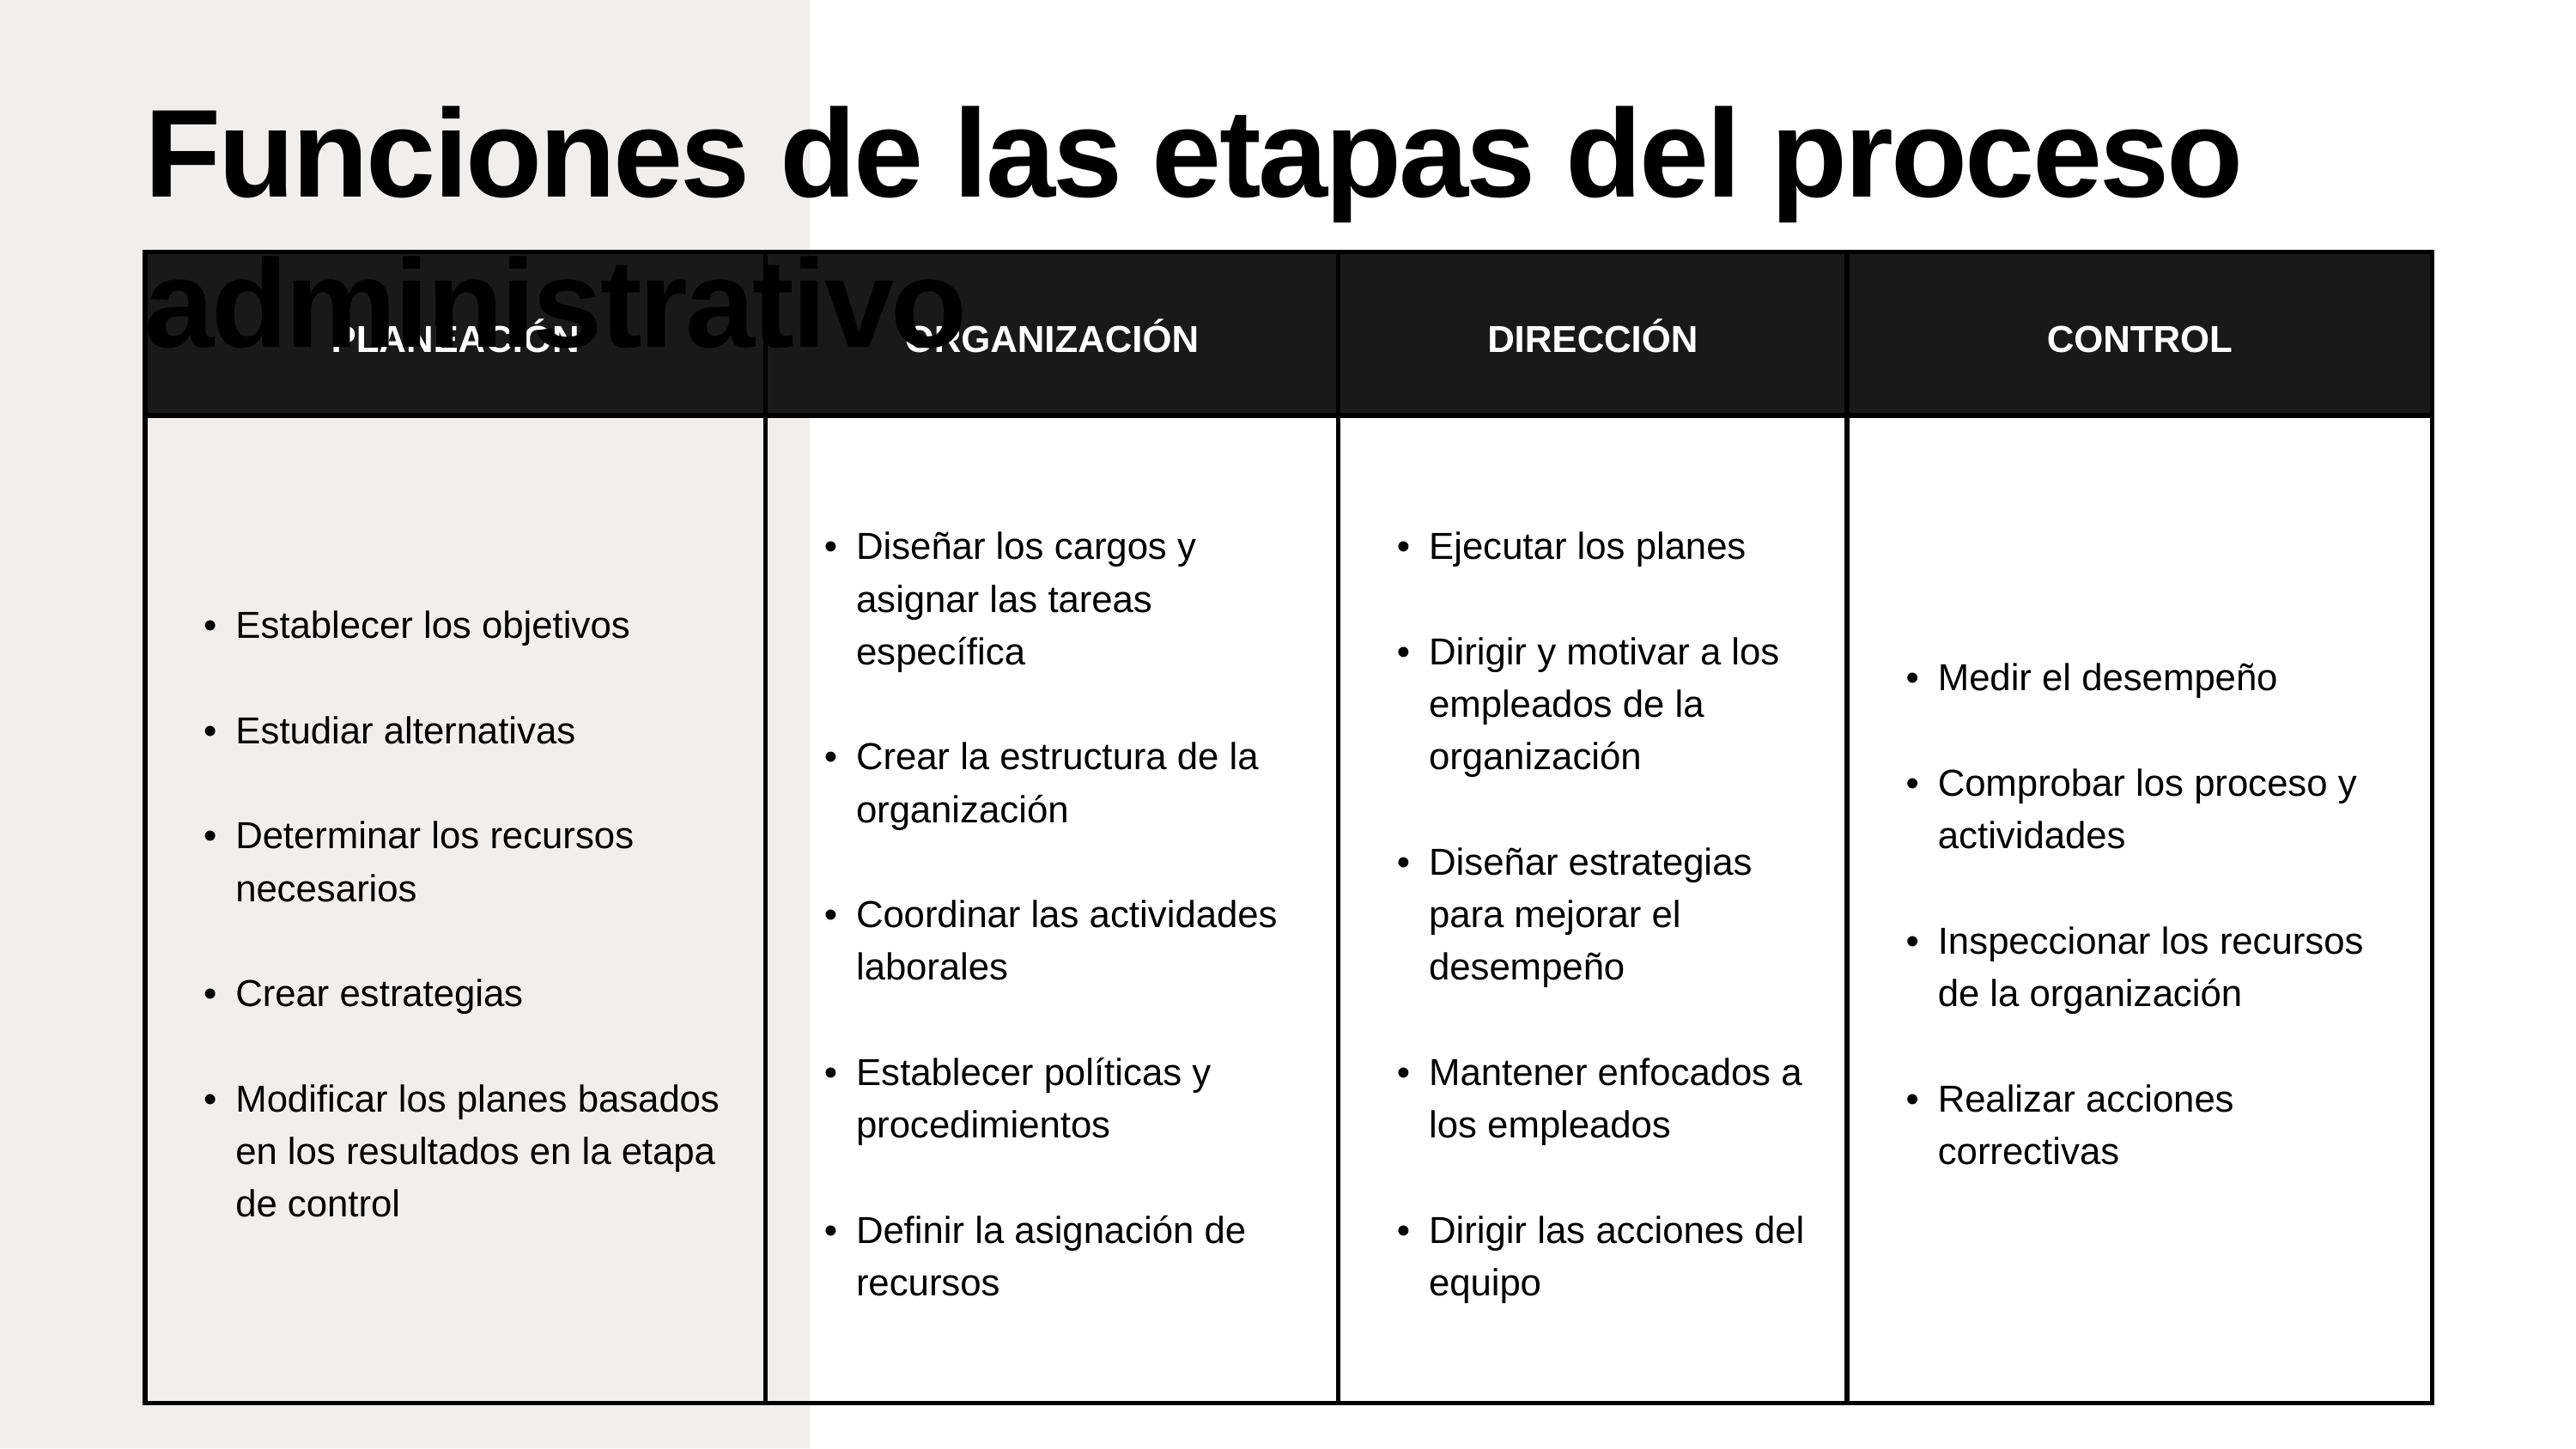

Funciones de las etapas del proceso administrativo
| PLANEACIÓN | ORGANIZACIÓN | DIRECCIÓN | CONTROL |
| --- | --- | --- | --- |
| Establecer los objetivos Estudiar alternativas Determinar los recursos necesarios Crear estrategias Modificar los planes basados en los resultados en la etapa de control | Diseñar los cargos y asignar las tareas específica Crear la estructura de la organización Coordinar las actividades laborales Establecer políticas y procedimientos Definir la asignación de recursos | Ejecutar los planes Dirigir y motivar a los empleados de la organización Diseñar estrategias para mejorar el desempeño Mantener enfocados a los empleados Dirigir las acciones del equipo | Medir el desempeño Comprobar los proceso y actividades Inspeccionar los recursos de la organización Realizar acciones correctivas |